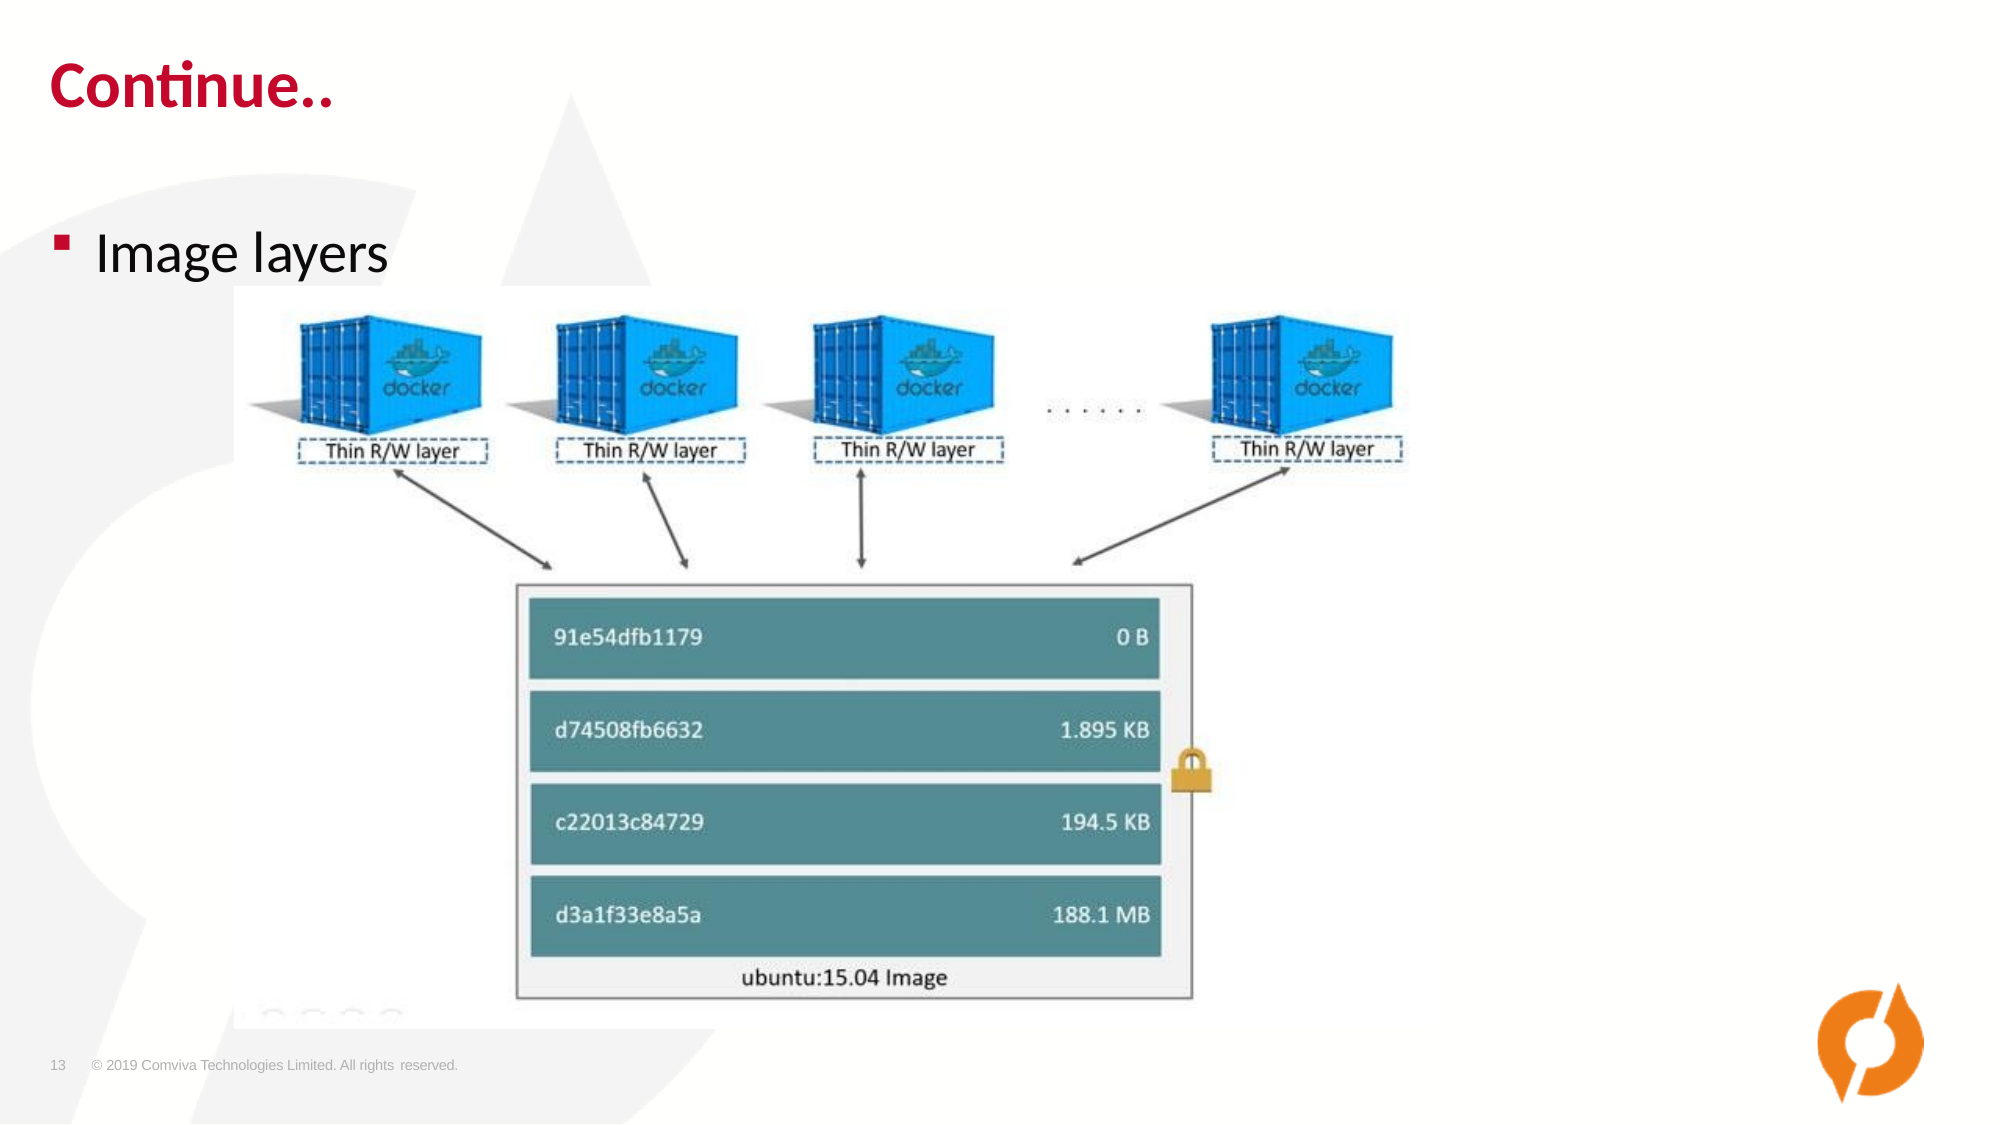

# Continue..
Image layers

13
© 2019 Comviva Technologies Limited. All rights reserved.